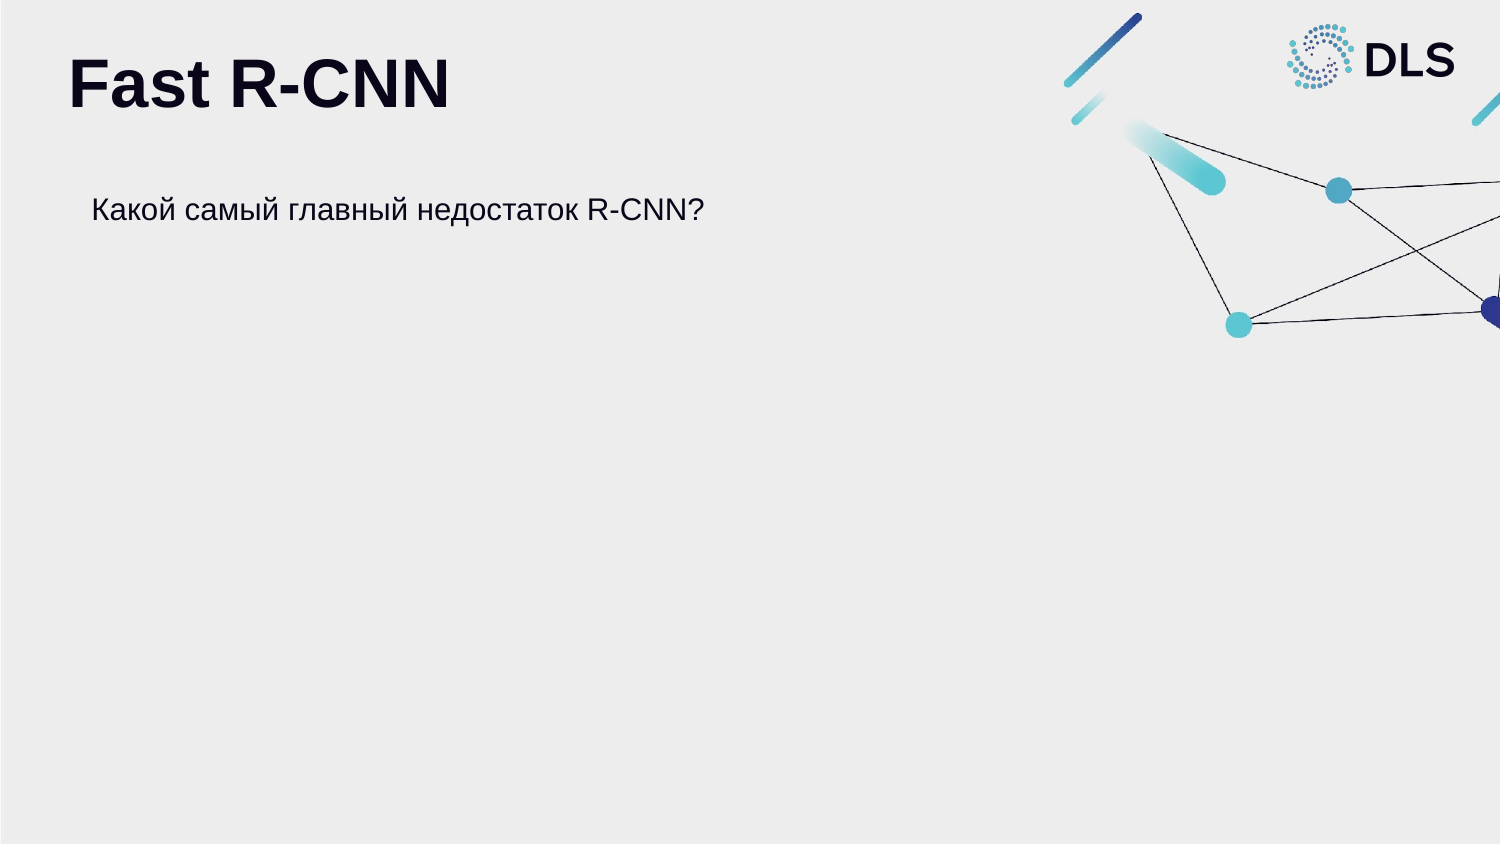

# Fast R-CNN
Какой самый главный недостаток R-CNN?